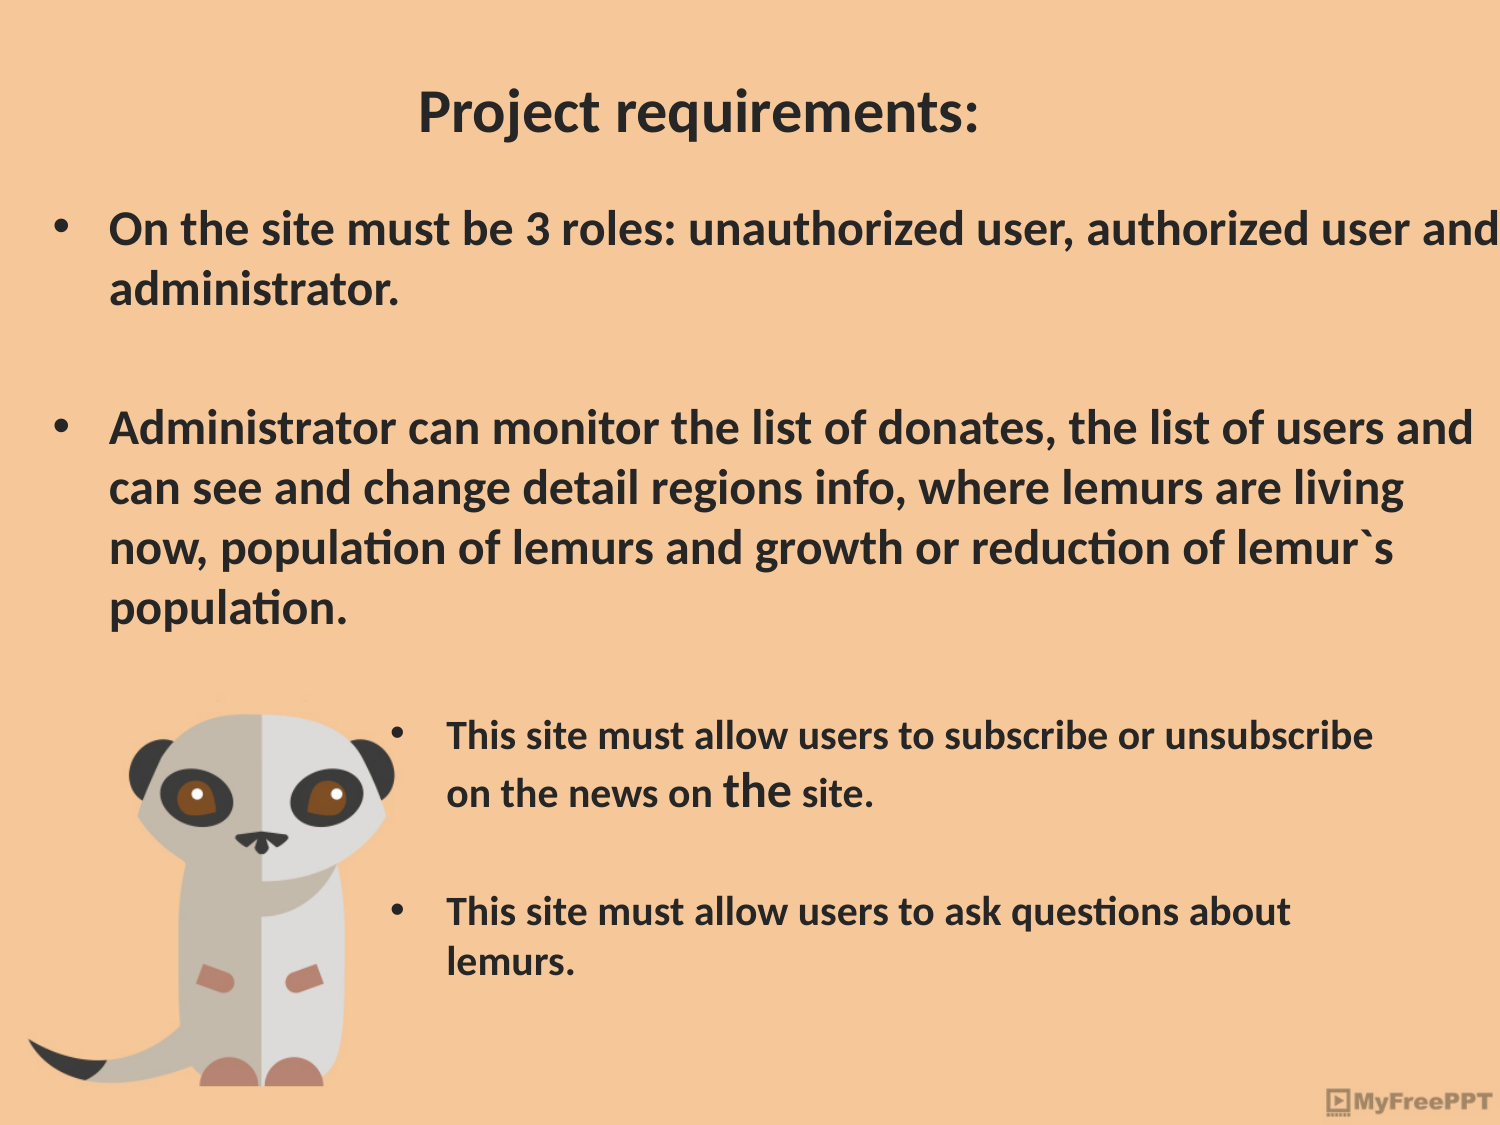

# Project requirements:
On the site must be 3 roles: unauthorized user, authorized user and administrator.

Administrator can monitor the list of donates, the list of users and can see and change detail regions info, where lemurs are living now, population of lemurs and growth or reduction of lemur`s population.
This site must allow users to subscribe or unsubscribe on the news on the site.

This site must allow users to ask questions about lemurs.